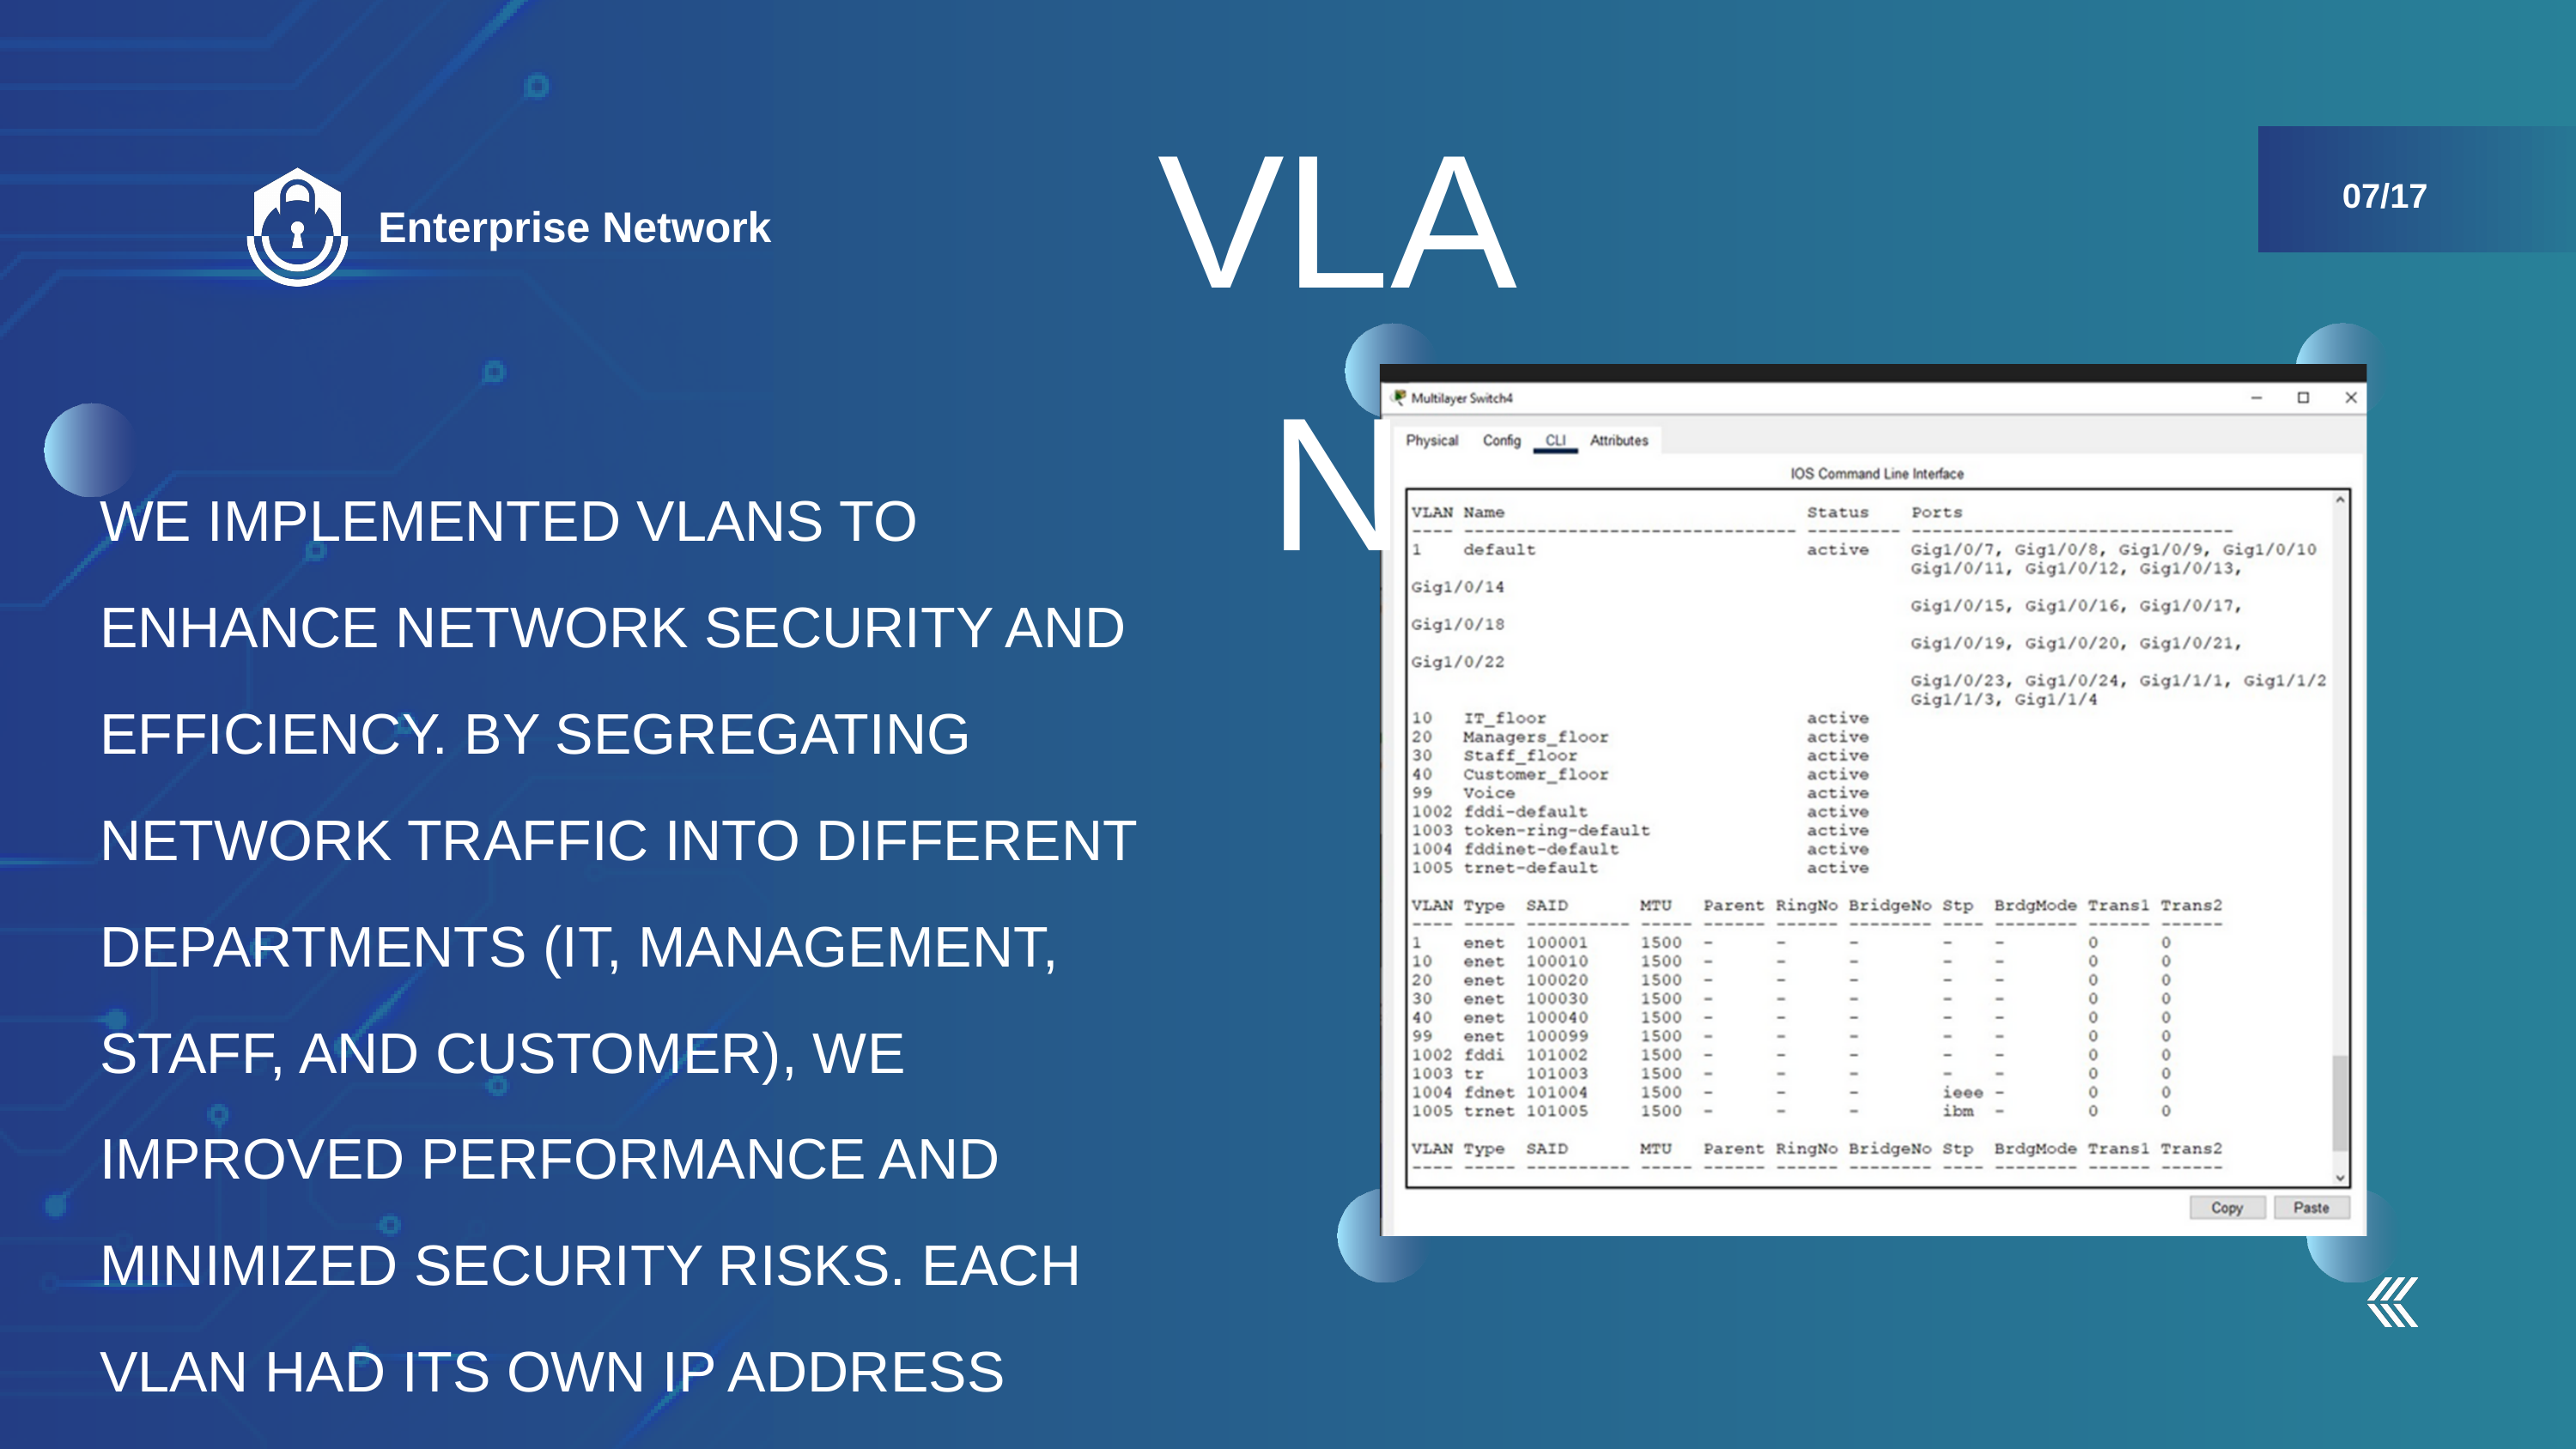

VLAN

07/17
Enterprise Network

WE IMPLEMENTED VLANS TO ENHANCE NETWORK SECURITY AND EFFICIENCY. BY SEGREGATING NETWORK TRAFFIC INTO DIFFERENT DEPARTMENTS (IT, MANAGEMENT, STAFF, AND CUSTOMER), WE IMPROVED PERFORMANCE AND MINIMIZED SECURITY RISKS. EACH VLAN HAD ITS OWN IP ADDRESS RANGE, FURTHER BOLSTERING SECURITY.